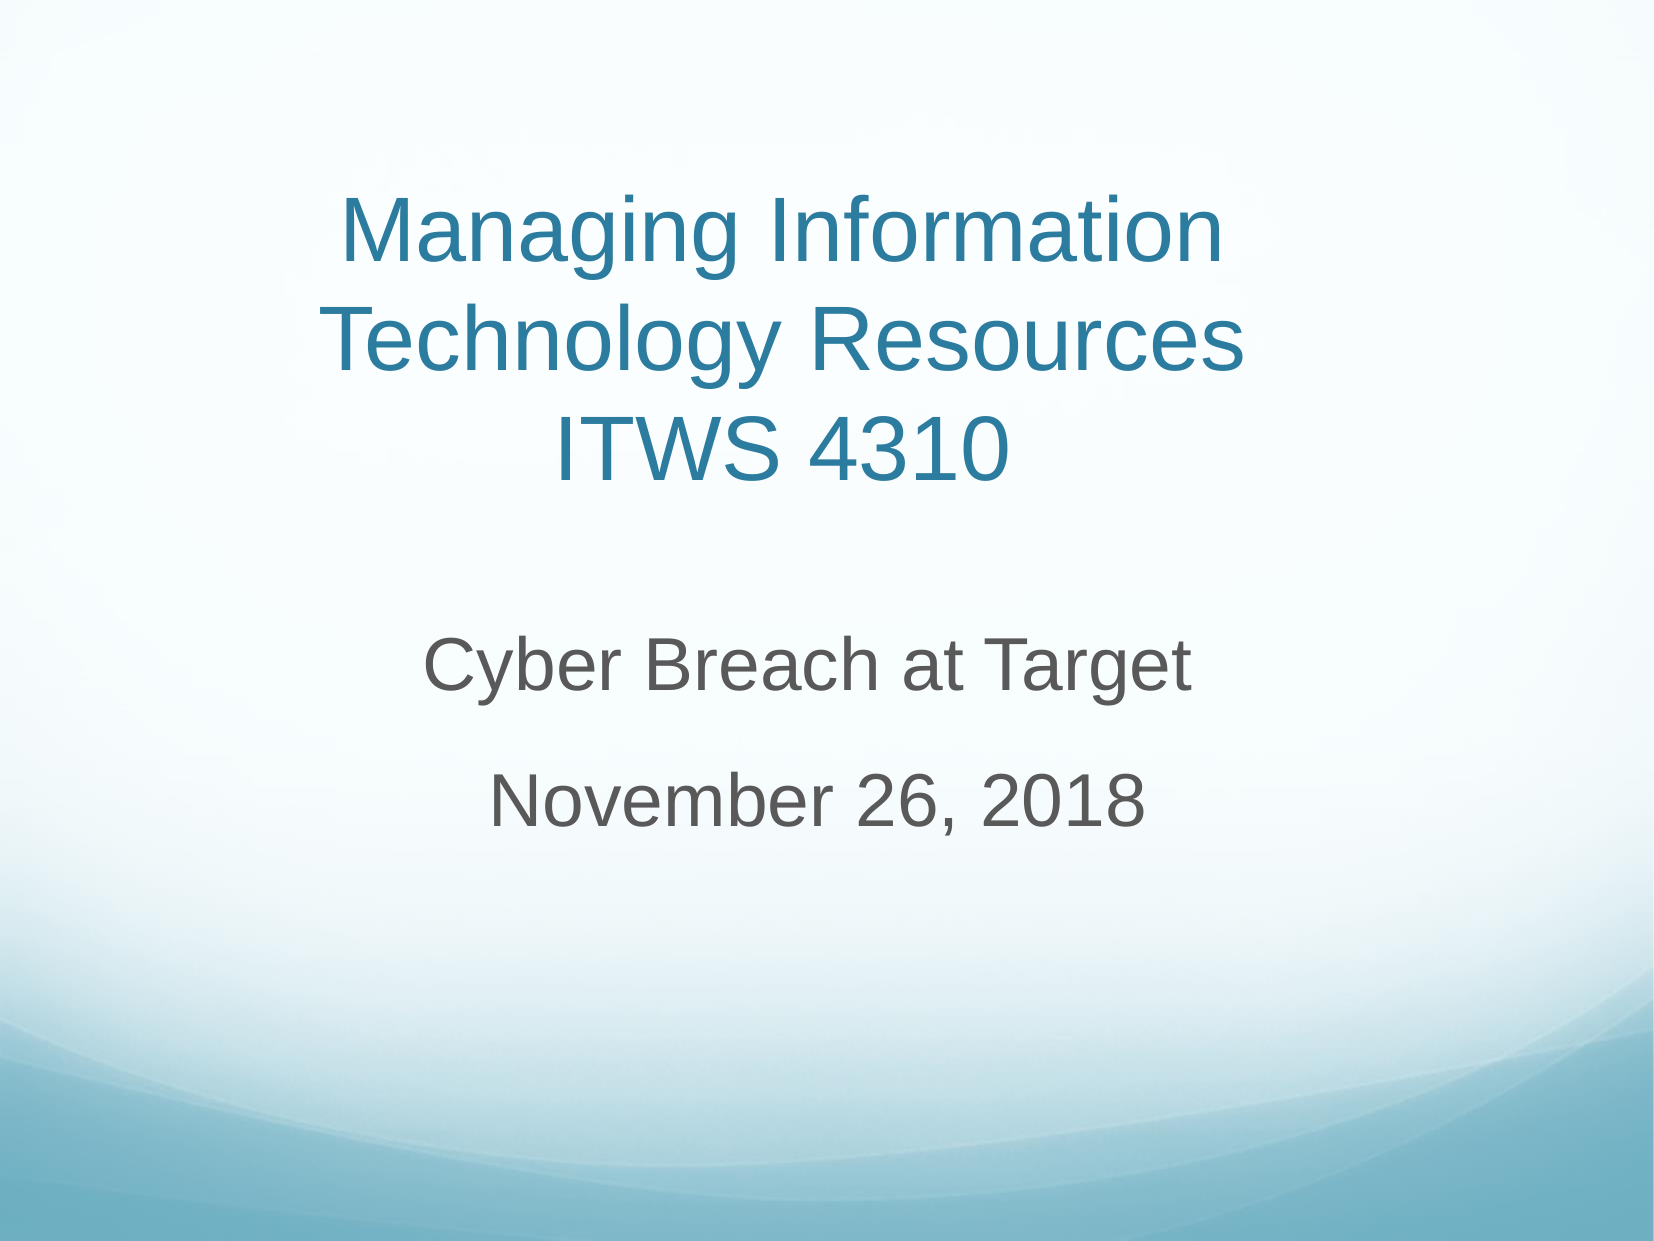

# Managing Information Technology Resources ITWS 4310
Cyber Breach at Target
November 26, 2018